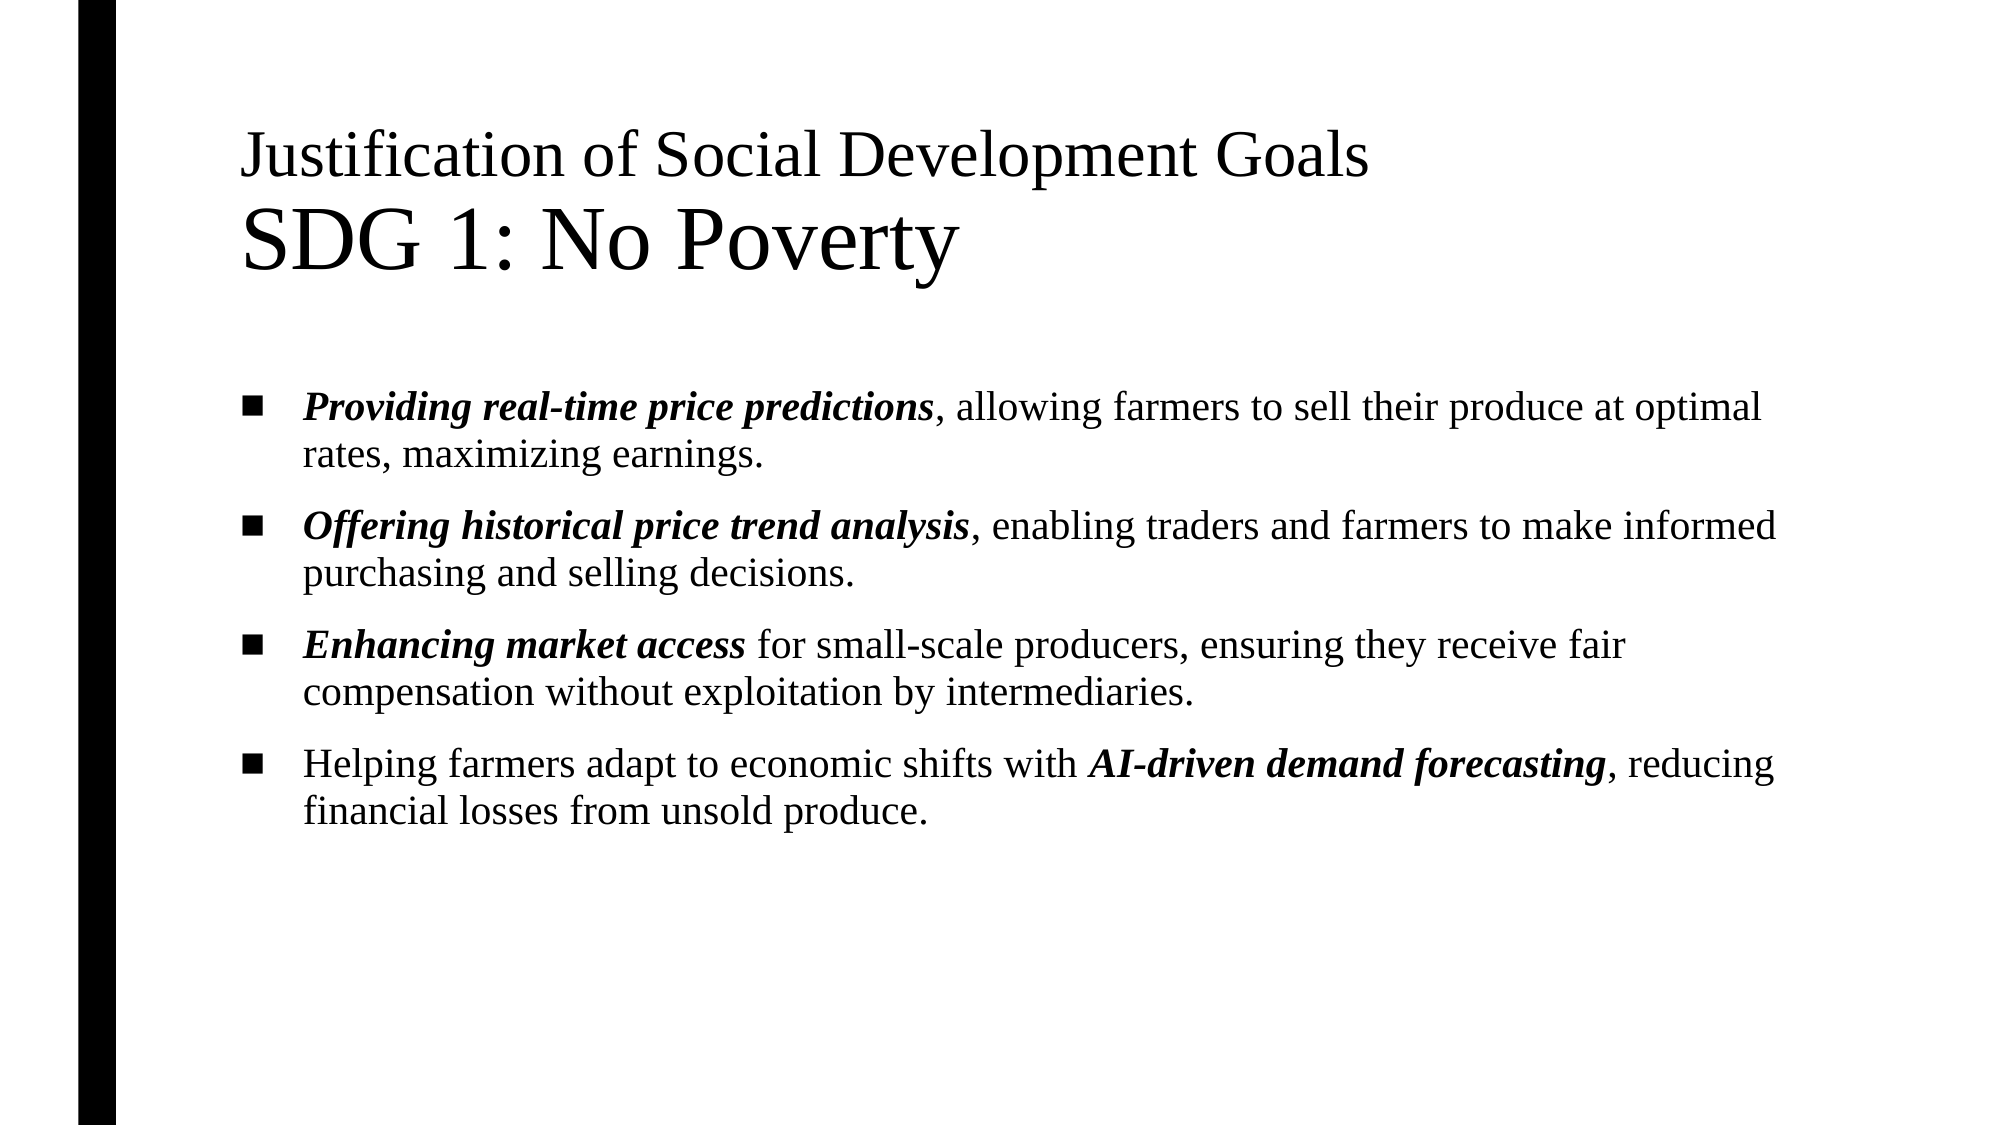

# Justification of Social Development Goals SDG 1: No Poverty
Providing real-time price predictions, allowing farmers to sell their produce at optimal rates, maximizing earnings.
Offering historical price trend analysis, enabling traders and farmers to make informed purchasing and selling decisions.
Enhancing market access for small-scale producers, ensuring they receive fair compensation without exploitation by intermediaries.
Helping farmers adapt to economic shifts with AI-driven demand forecasting, reducing financial losses from unsold produce.